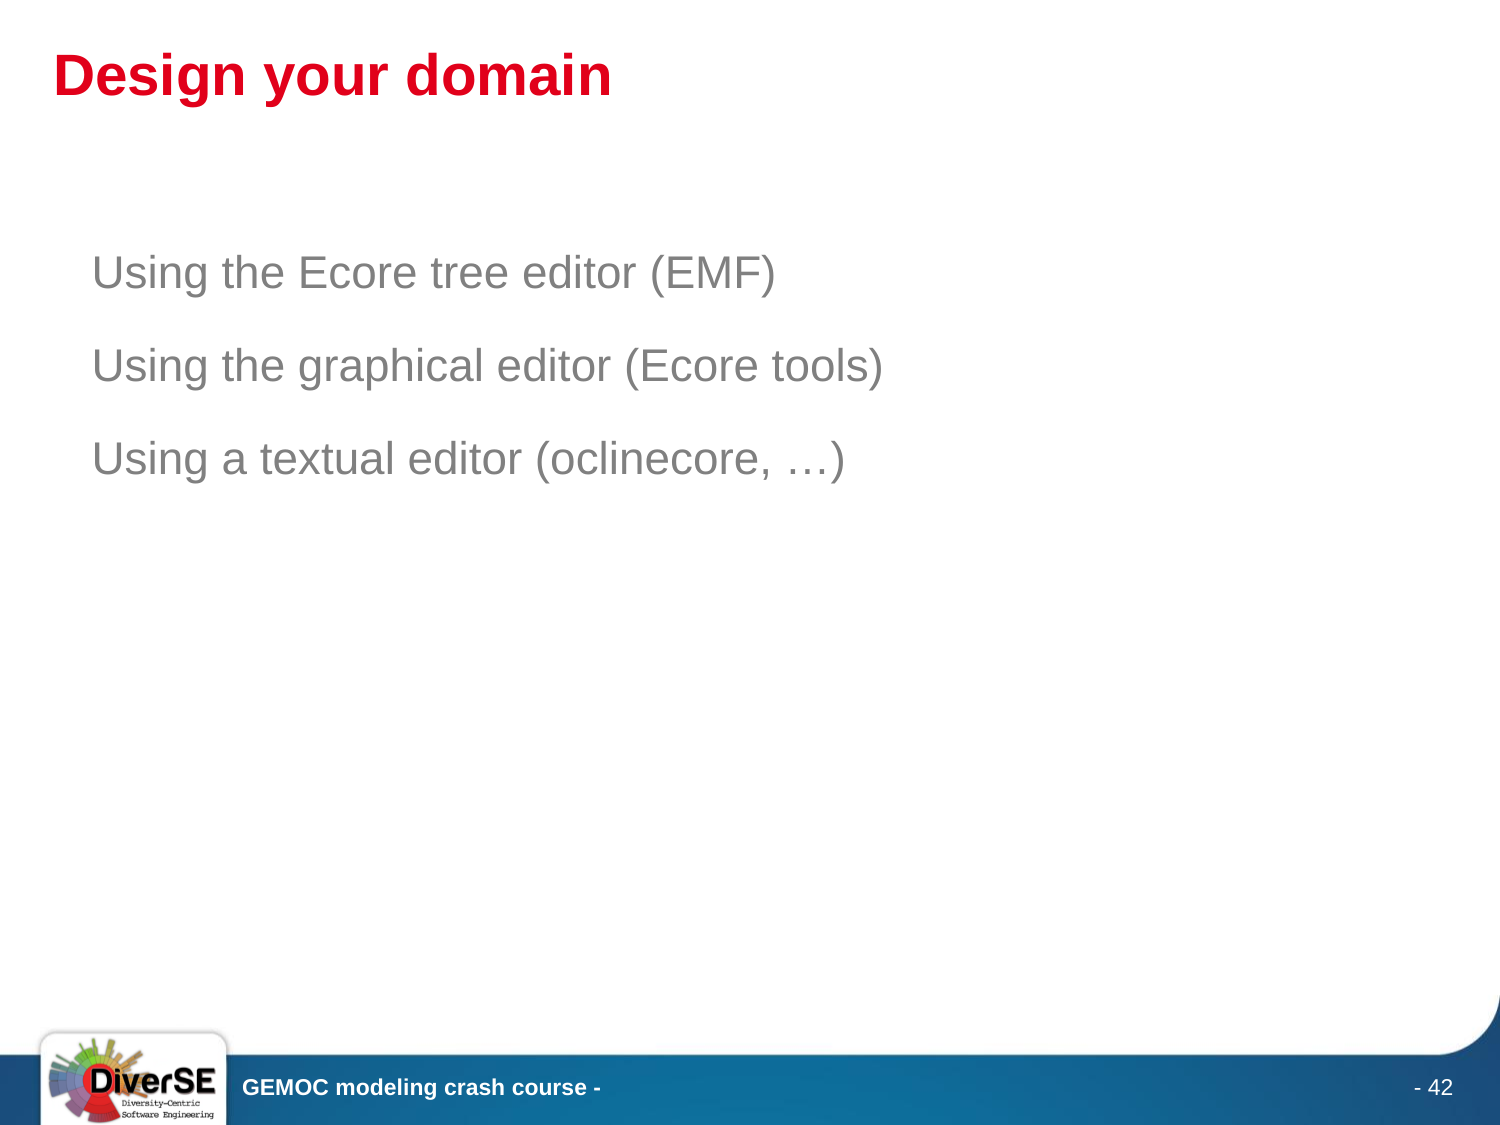

# Design your domain
Using the Ecore tree editor (EMF)
Using the graphical editor (Ecore tools)
Using a textual editor (oclinecore, …)
GEMOC modeling crash course -
- 42